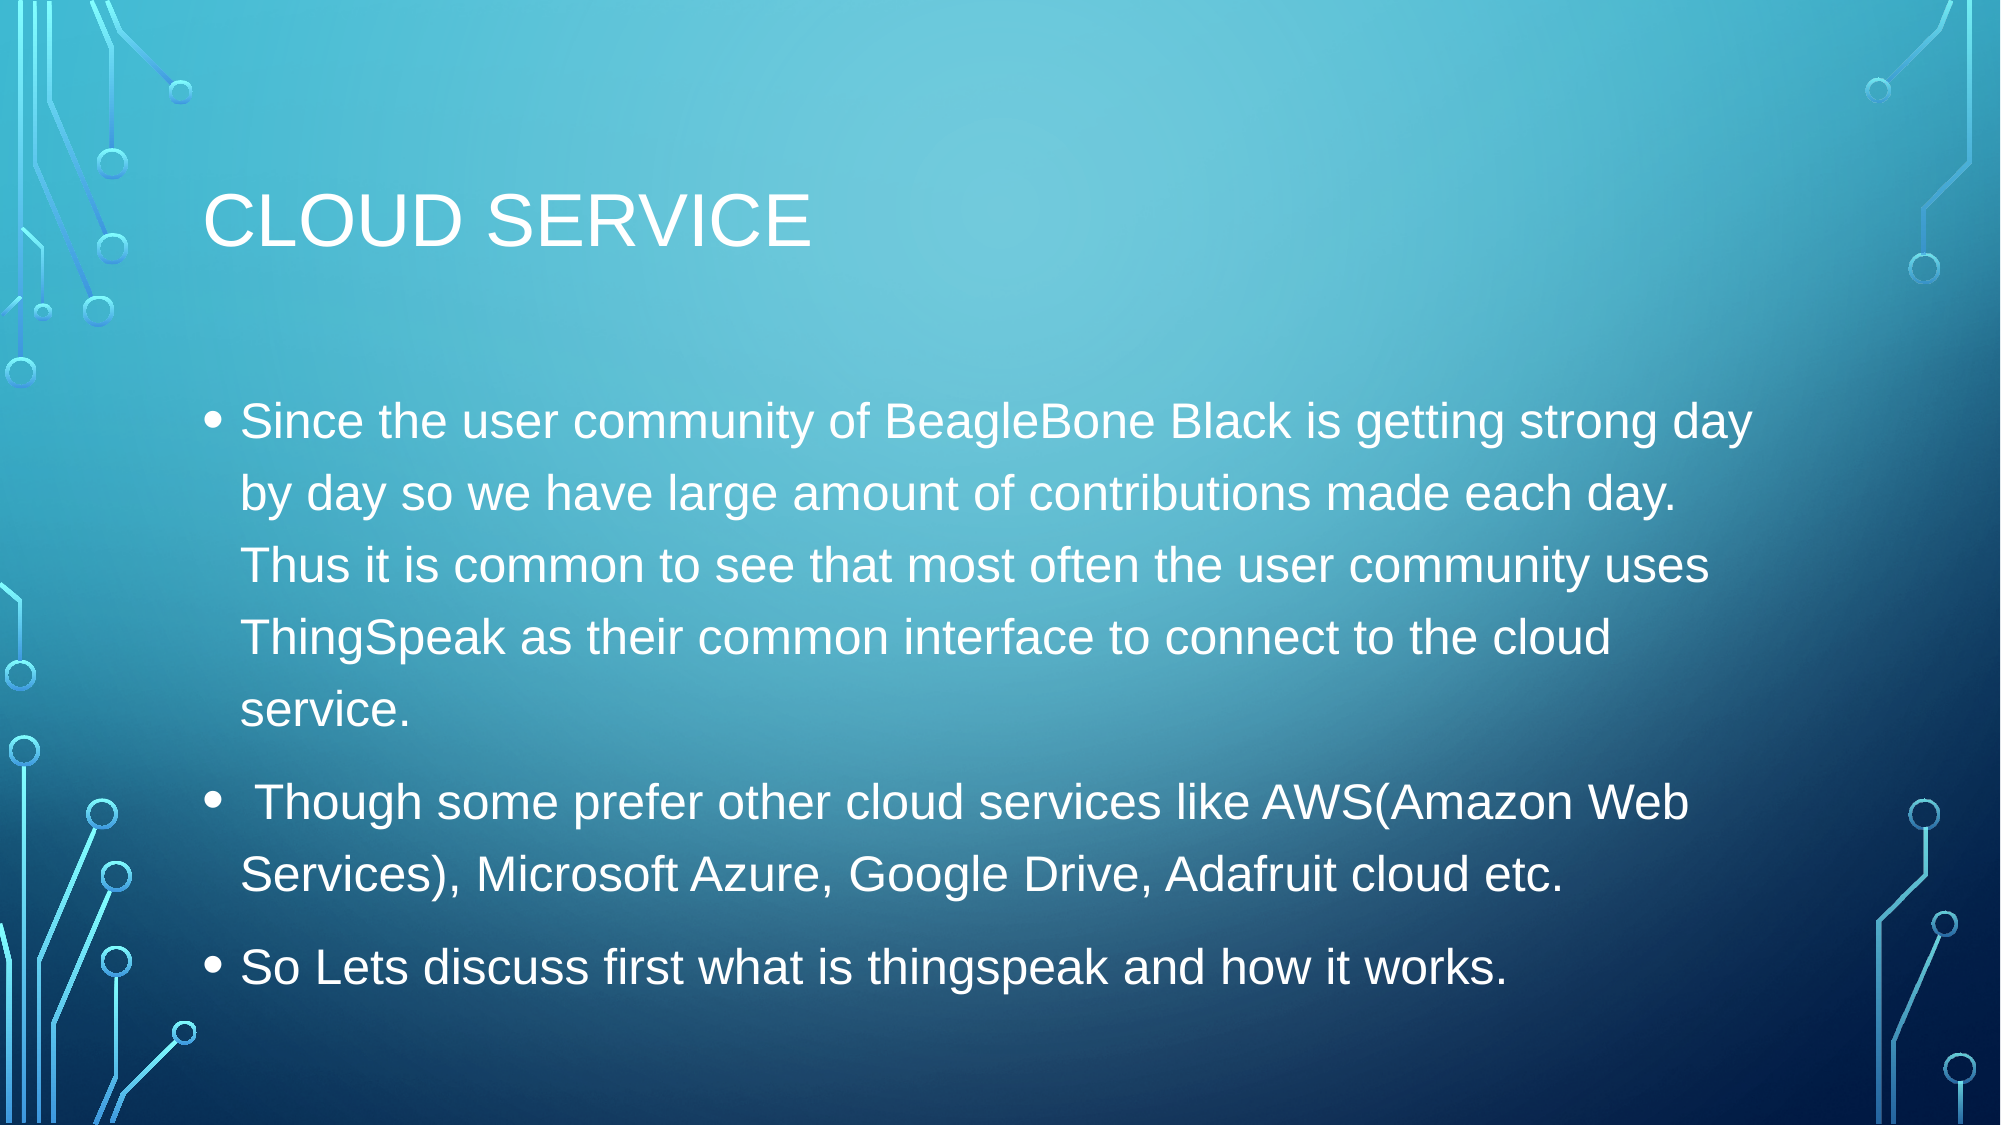

# Cloud service
Since the user community of BeagleBone Black is getting strong day by day so we have large amount of contributions made each day. Thus it is common to see that most often the user community uses ThingSpeak as their common interface to connect to the cloud service.
 Though some prefer other cloud services like AWS(Amazon Web Services), Microsoft Azure, Google Drive, Adafruit cloud etc.
So Lets discuss first what is thingspeak and how it works.